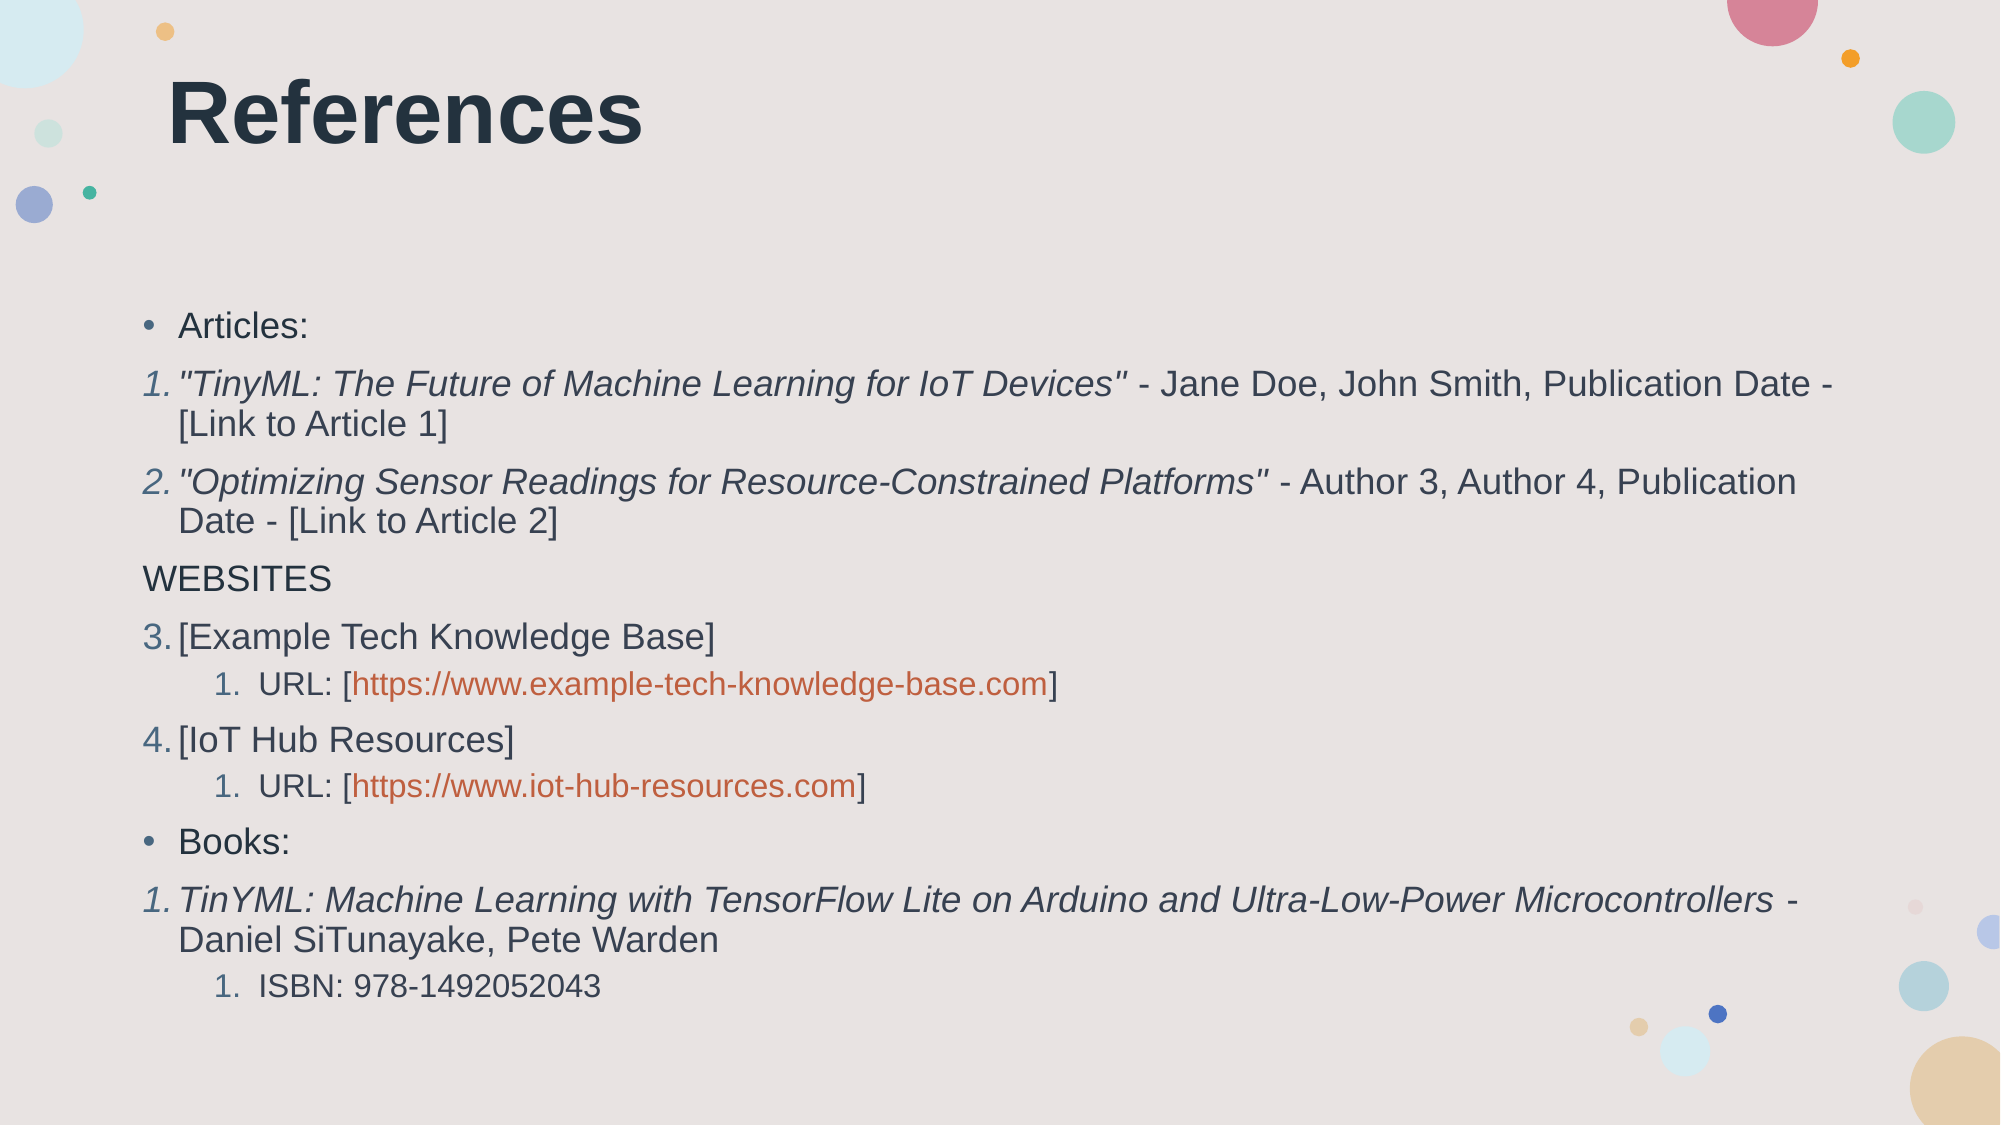

# References
Articles:
"TinyML: The Future of Machine Learning for IoT Devices" - Jane Doe, John Smith, Publication Date - [Link to Article 1]
"Optimizing Sensor Readings for Resource-Constrained Platforms" - Author 3, Author 4, Publication Date - [Link to Article 2]
WEBSITES
[Example Tech Knowledge Base]
URL: [https://www.example-tech-knowledge-base.com]
[IoT Hub Resources]
URL: [https://www.iot-hub-resources.com]
Books:
TinYML: Machine Learning with TensorFlow Lite on Arduino and Ultra-Low-Power Microcontrollers - Daniel SiTunayake, Pete Warden
ISBN: 978-1492052043